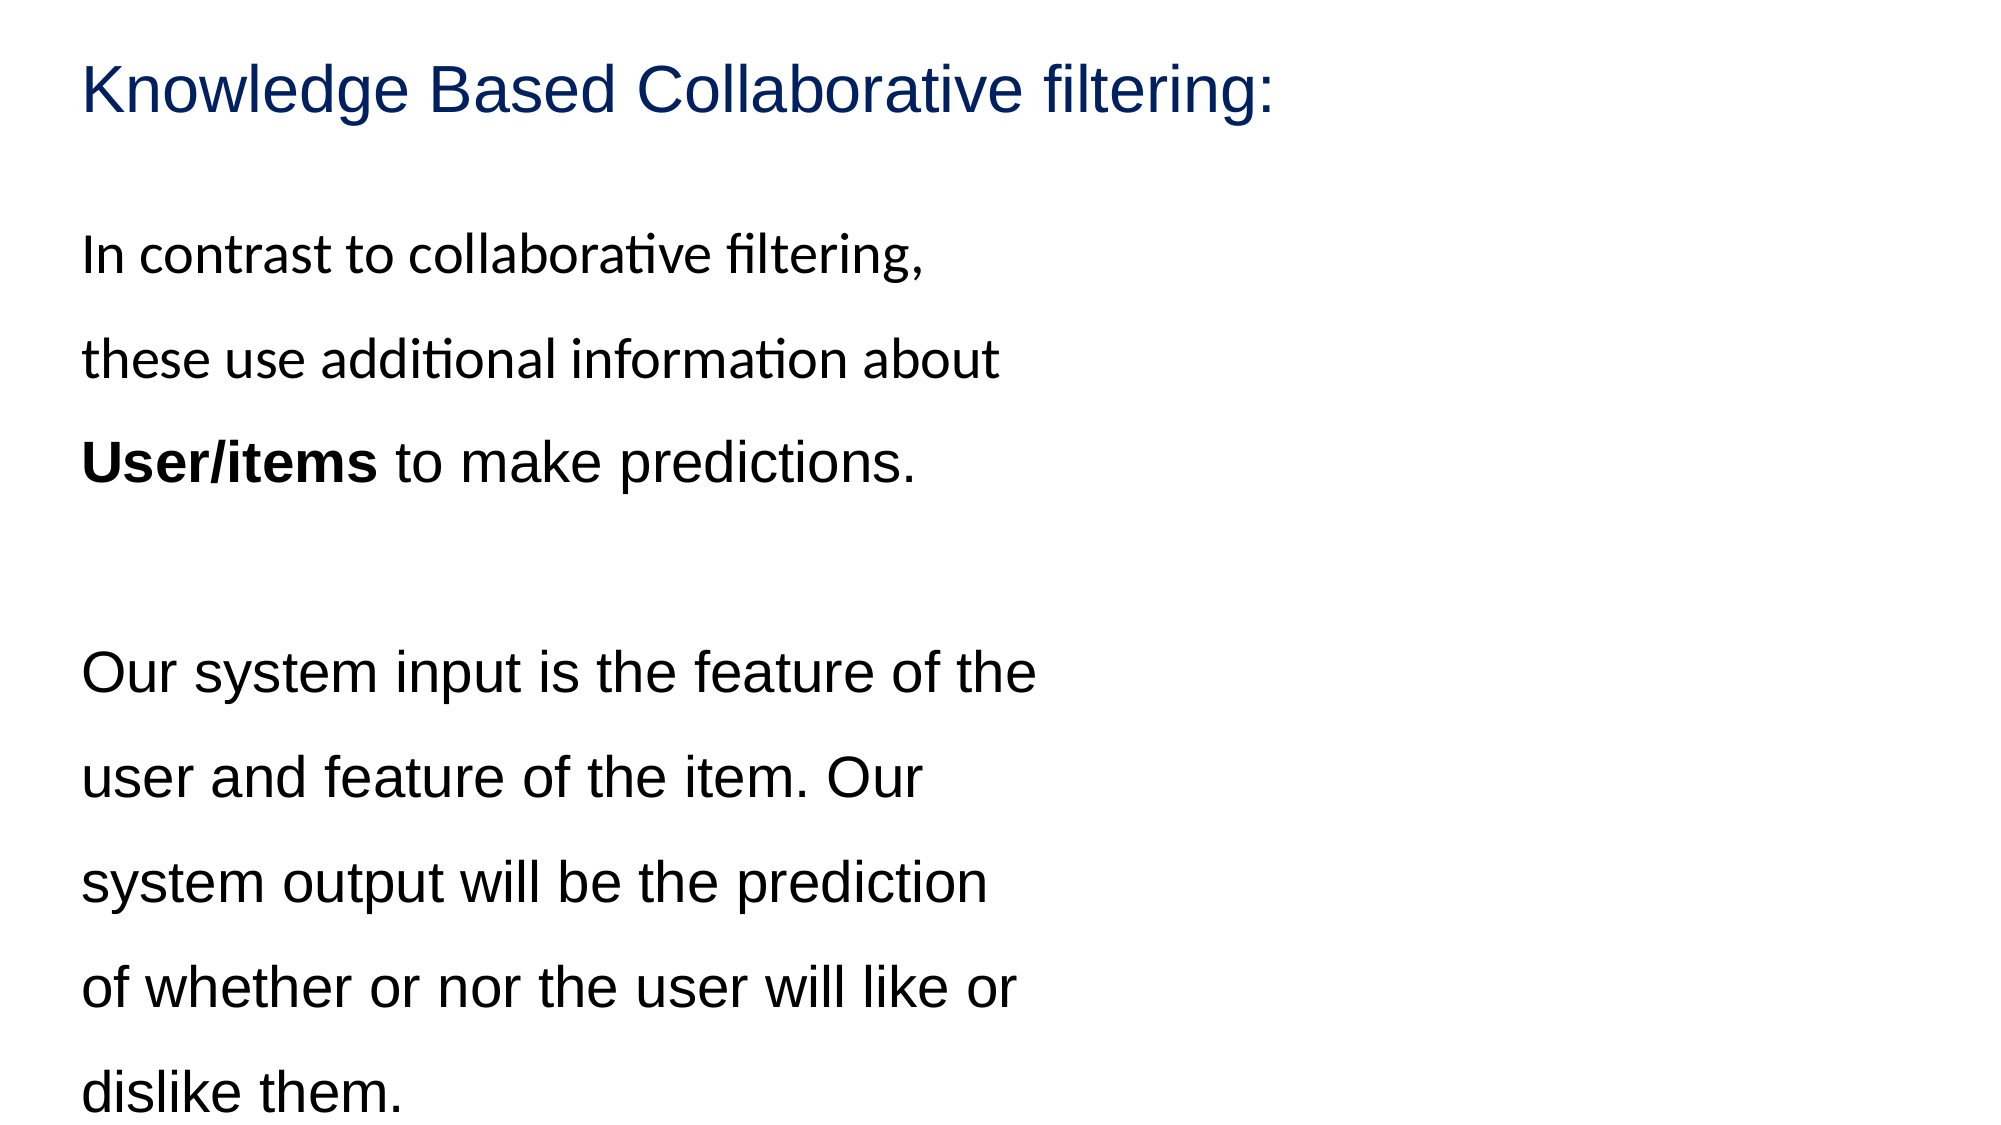

Knowledge Based Collaborative filtering:
In contrast to collaborative filtering, these use additional information about
User/items to make predictions.

Our system input is the feature of the user and feature of the item. Our system output will be the prediction of whether or nor the user will like or dislike them.